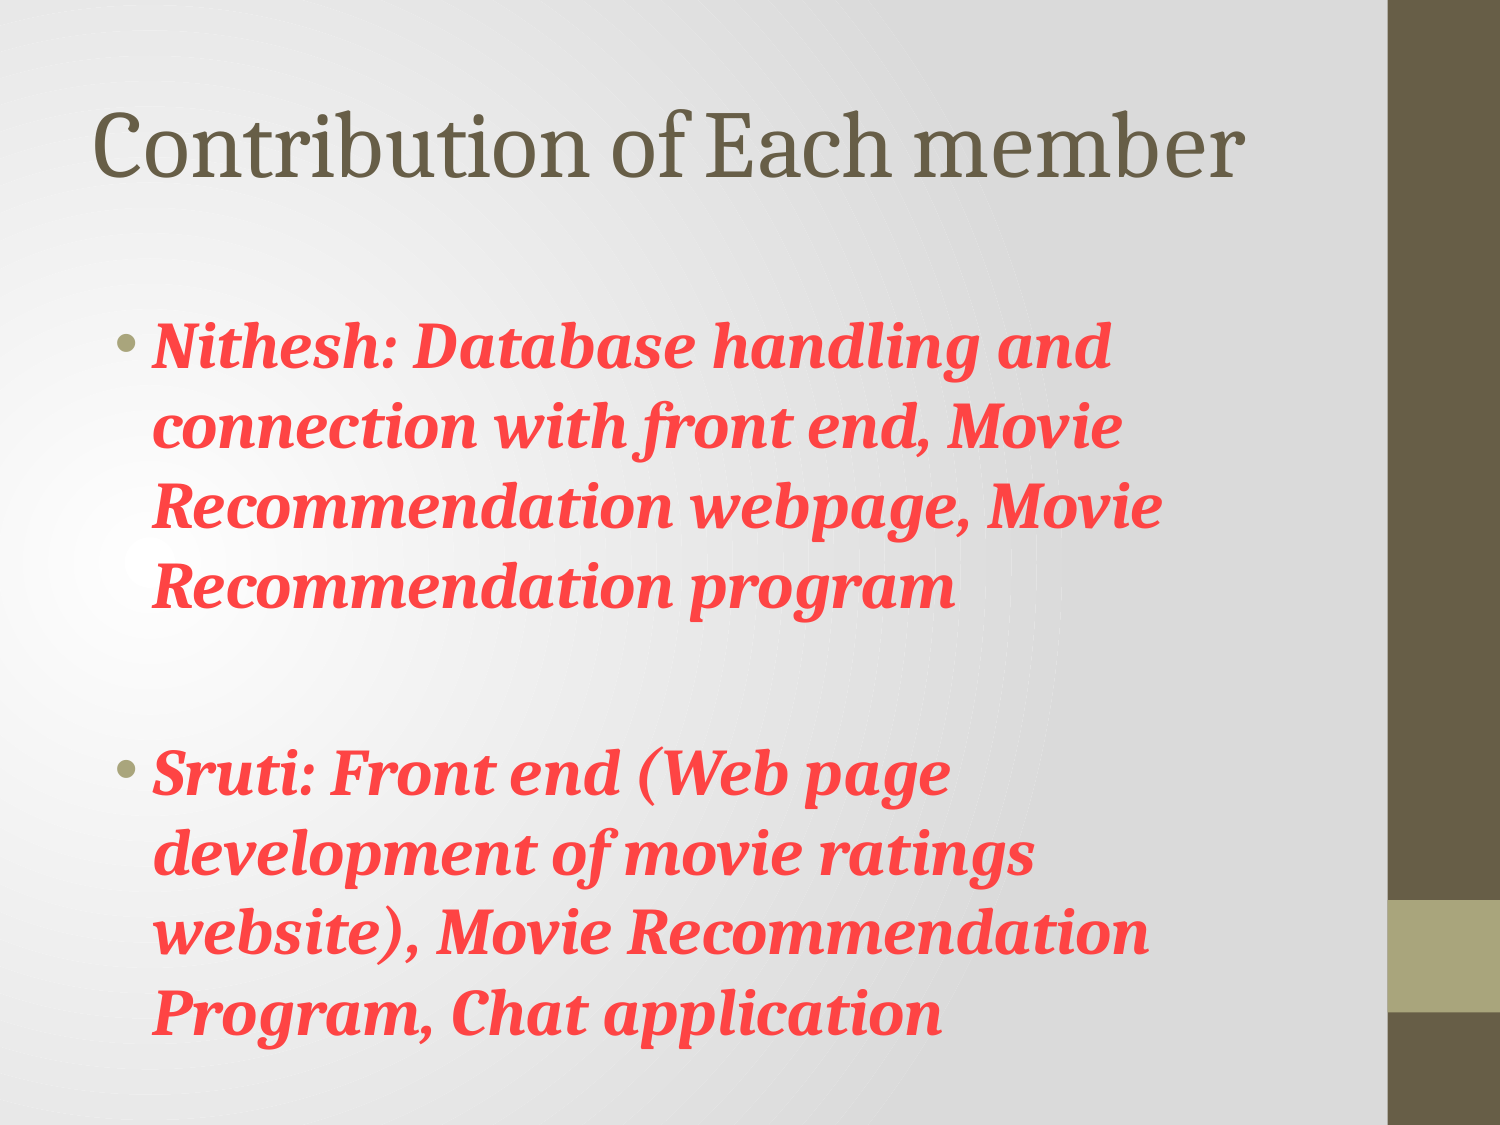

# Contribution of Each member
Nithesh: Database handling and connection with front end, Movie Recommendation webpage, Movie Recommendation program

Sruti: Front end (Web page development of movie ratings website), Movie Recommendation Program, Chat application